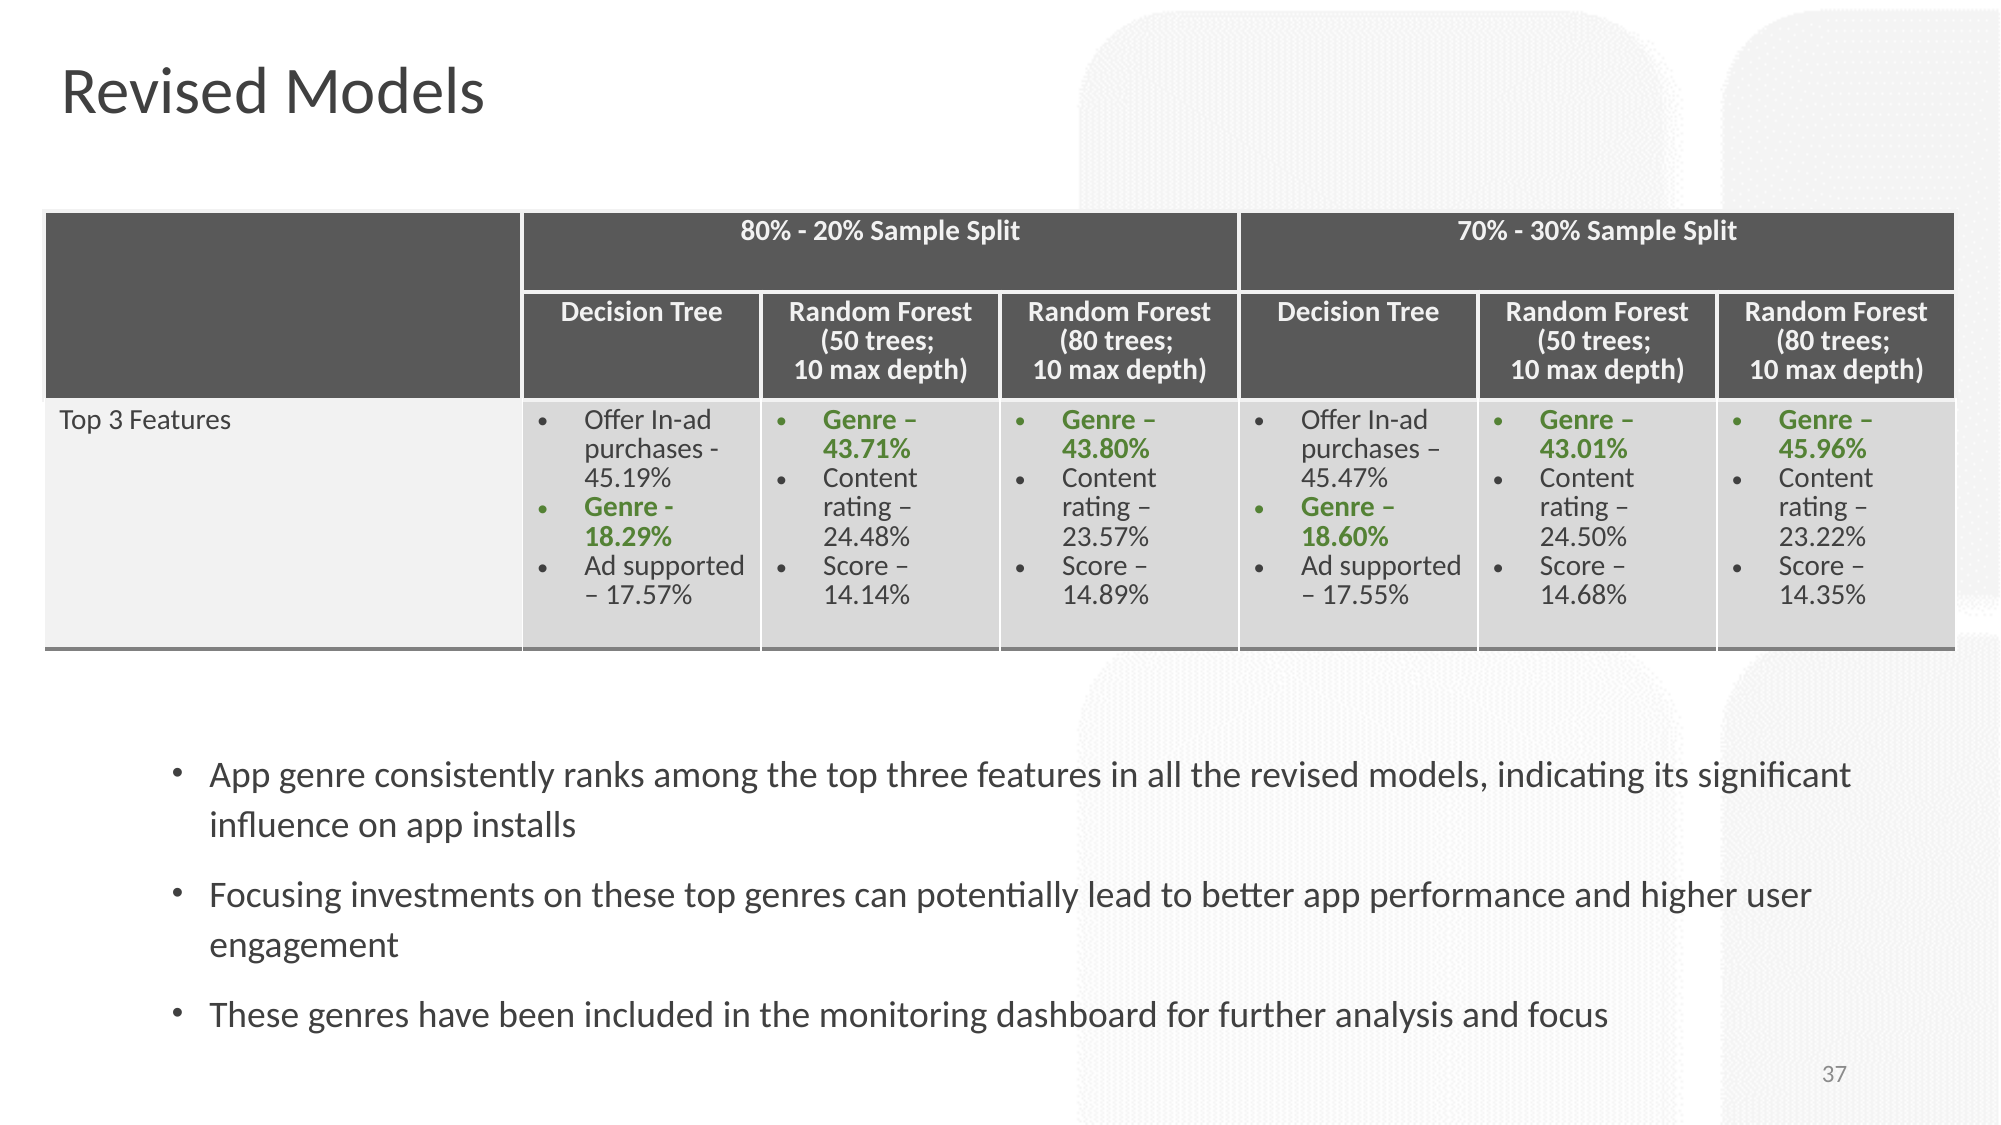

Revised Models
|  | 80% - 20% Sample Split |  |  | 70% - 30% Sample Split |  |  |
| --- | --- | --- | --- | --- | --- | --- |
|  | Decision Tree | Random Forest (50 trees; 10 max depth) | Random Forest (80 trees; 10 max depth) | Decision Tree | Random Forest (50 trees; 10 max depth) | Random Forest (80 trees; 10 max depth) |
| Top 3 Features | Offer In-ad purchases - 45.19% Genre - 18.29% Ad supported – 17.57% | Genre – 43.71% Content rating – 24.48% Score – 14.14% | Genre – 43.80% Content rating – 23.57% Score – 14.89% | Offer In-ad purchases – 45.47% Genre – 18.60% Ad supported – 17.55% | Genre – 43.01% Content rating – 24.50% Score – 14.68% | Genre – 45.96% Content rating – 23.22% Score – 14.35% |
App genre consistently ranks among the top three features in all the revised models, indicating its significant influence on app installs
Focusing investments on these top genres can potentially lead to better app performance and higher user engagement
These genres have been included in the monitoring dashboard for further analysis and focus
37